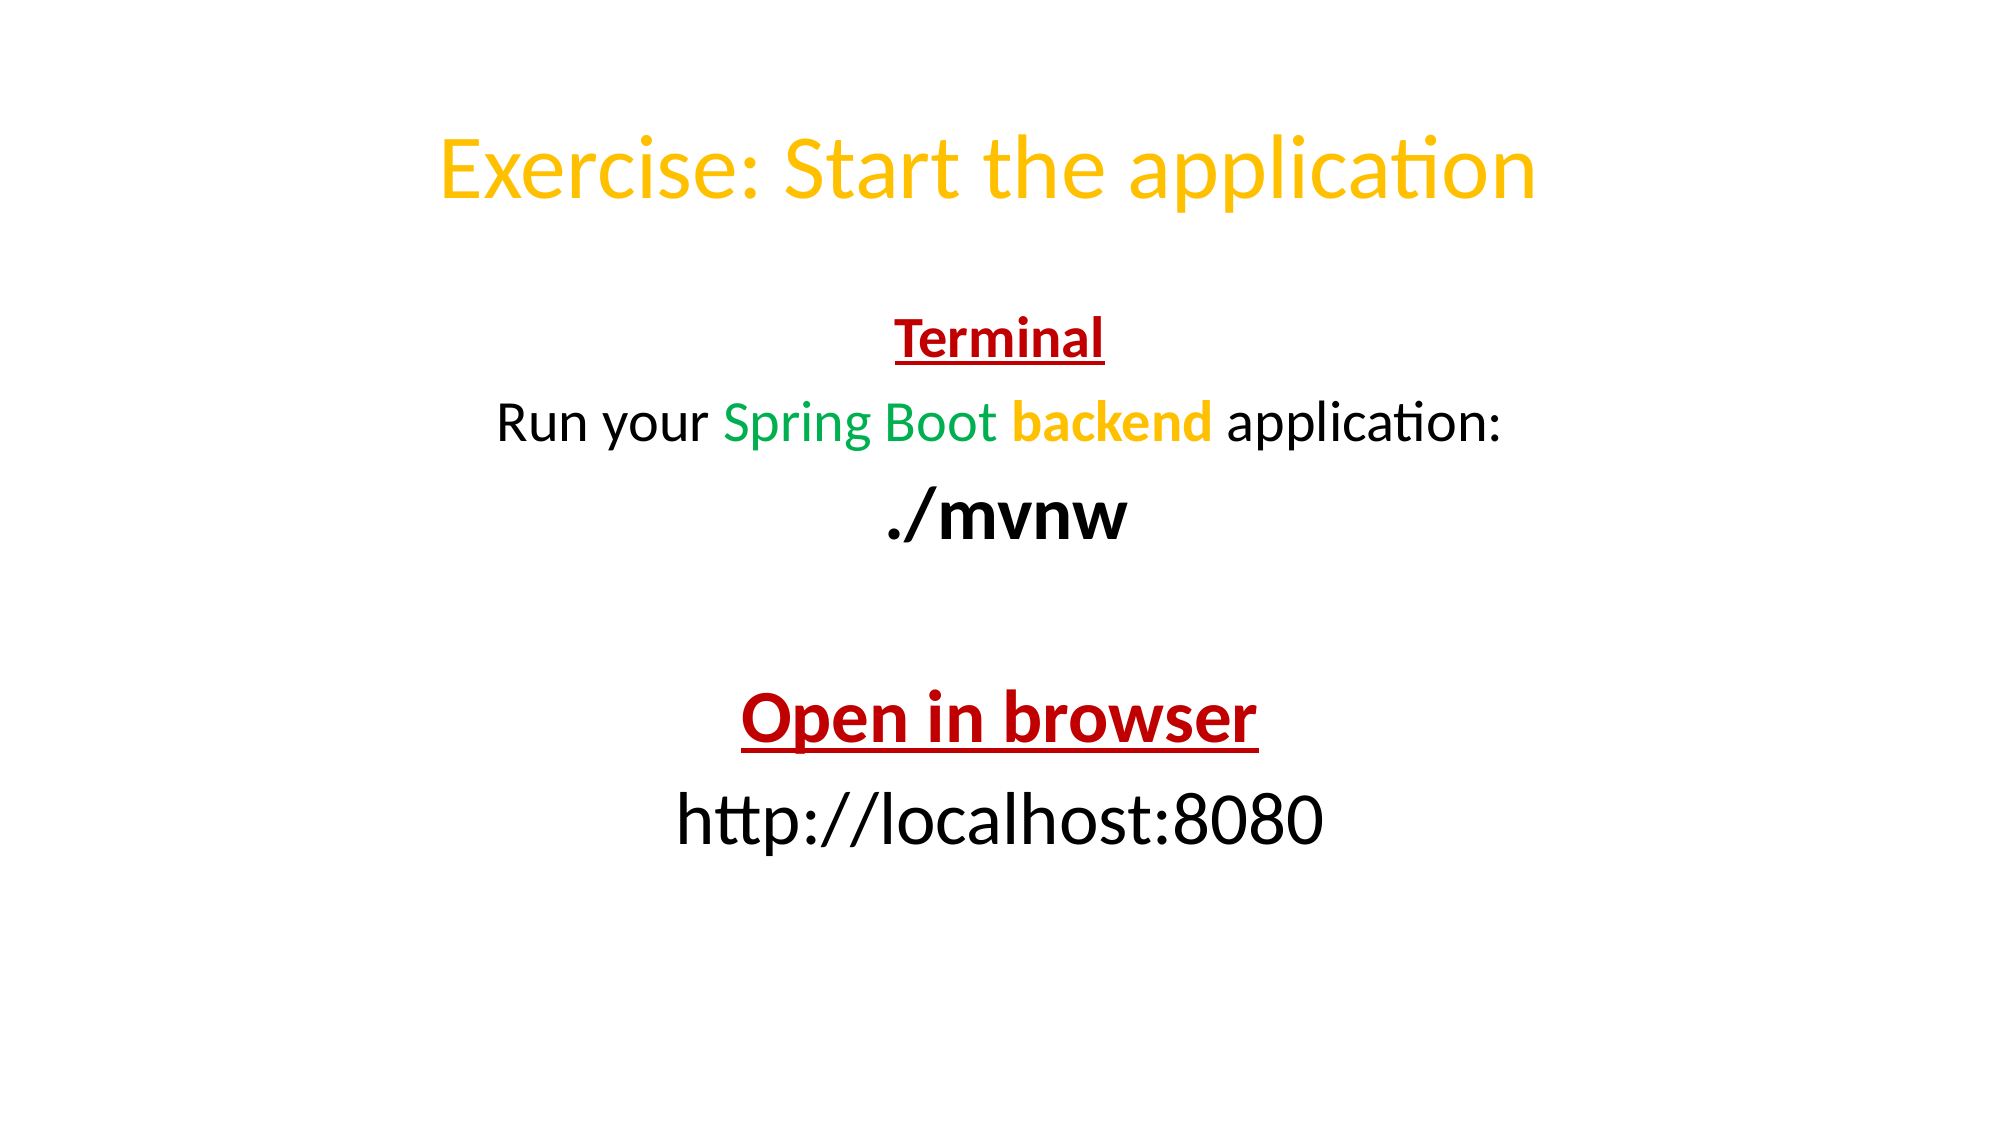

# Exercise: Start the application
Terminal
Run your Spring Boot backend application:
 ./mvnw

Open in browser
http://localhost:8080